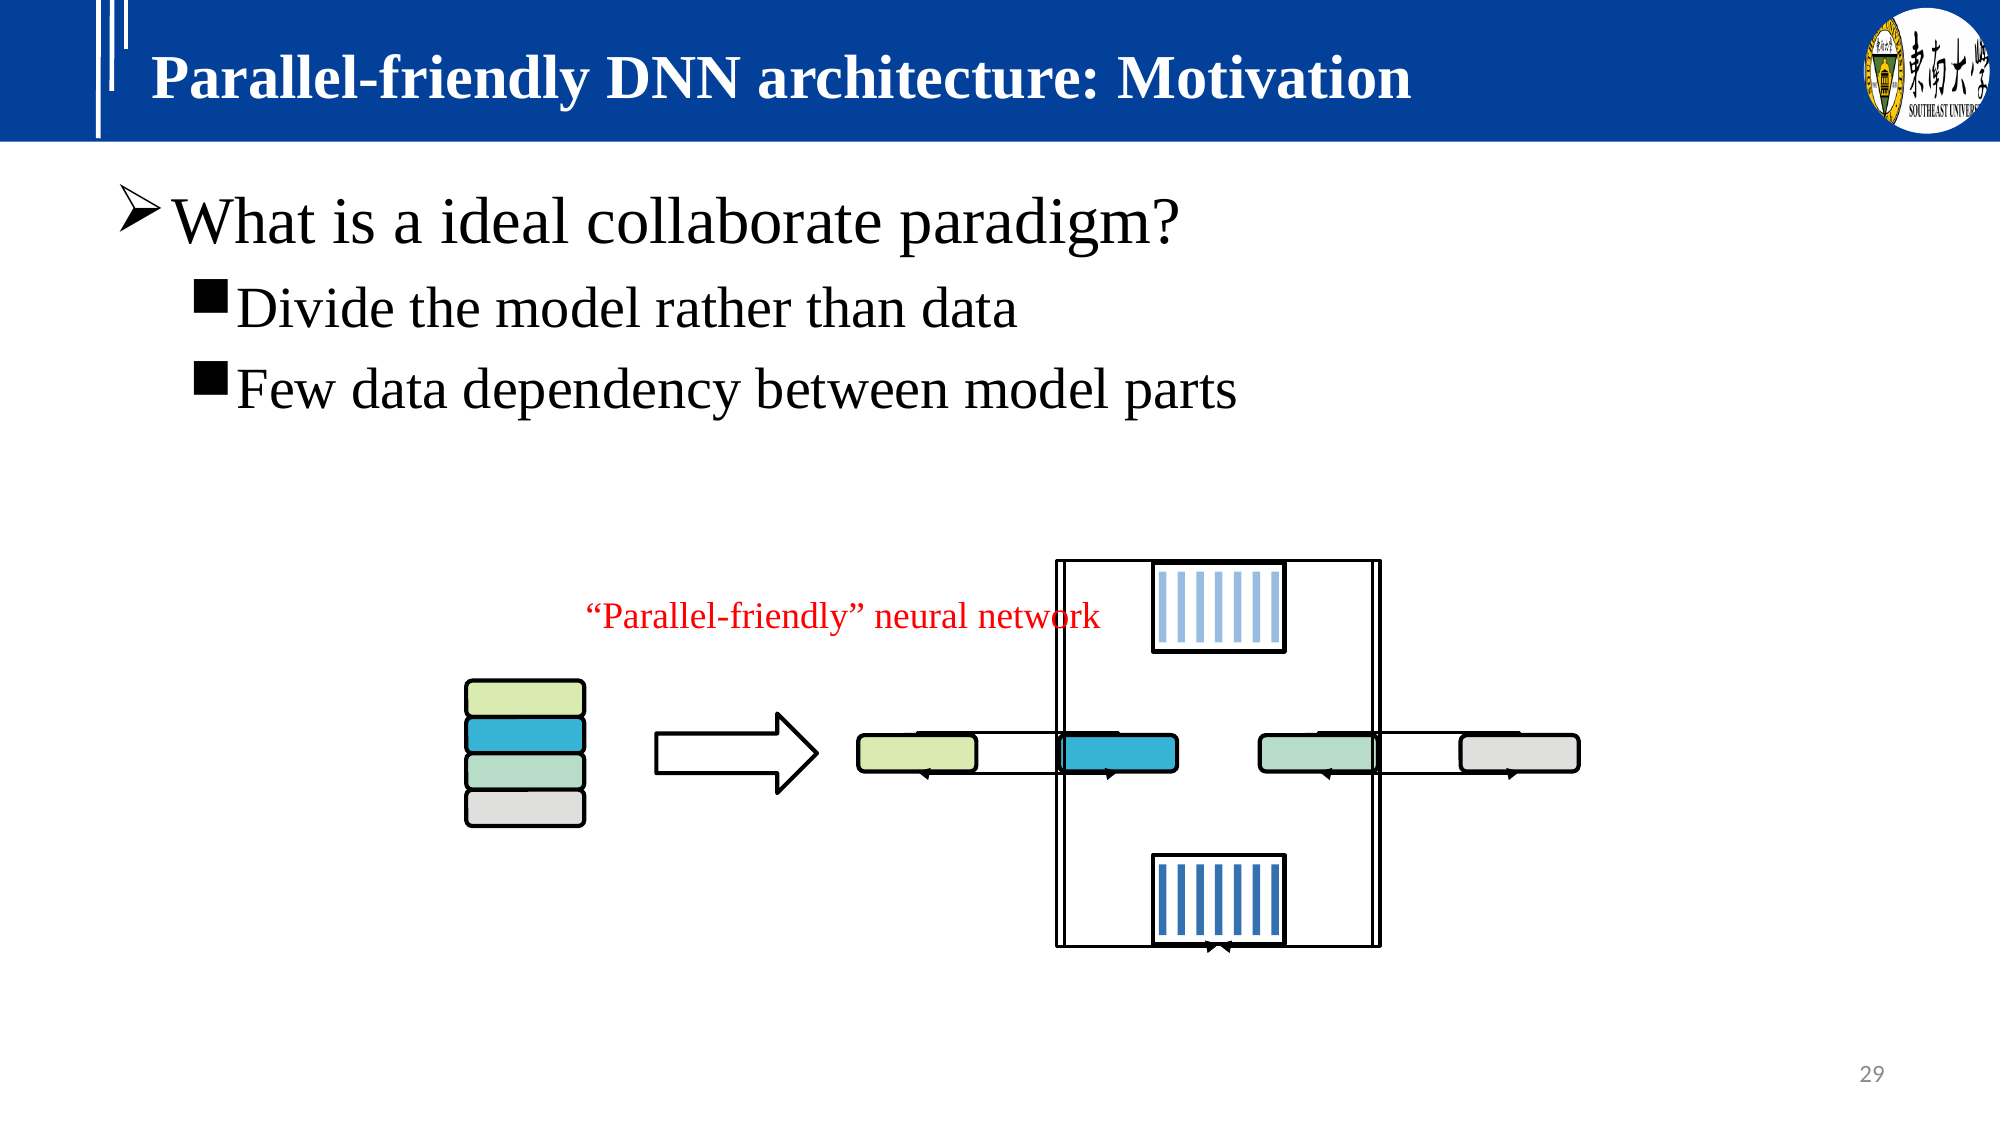

# Parallel-friendly DNN architecture: Motivation
What is a ideal collaborate paradigm?
Divide the model rather than data
Few data dependency between model parts

“Parallel-friendly” neural network

29